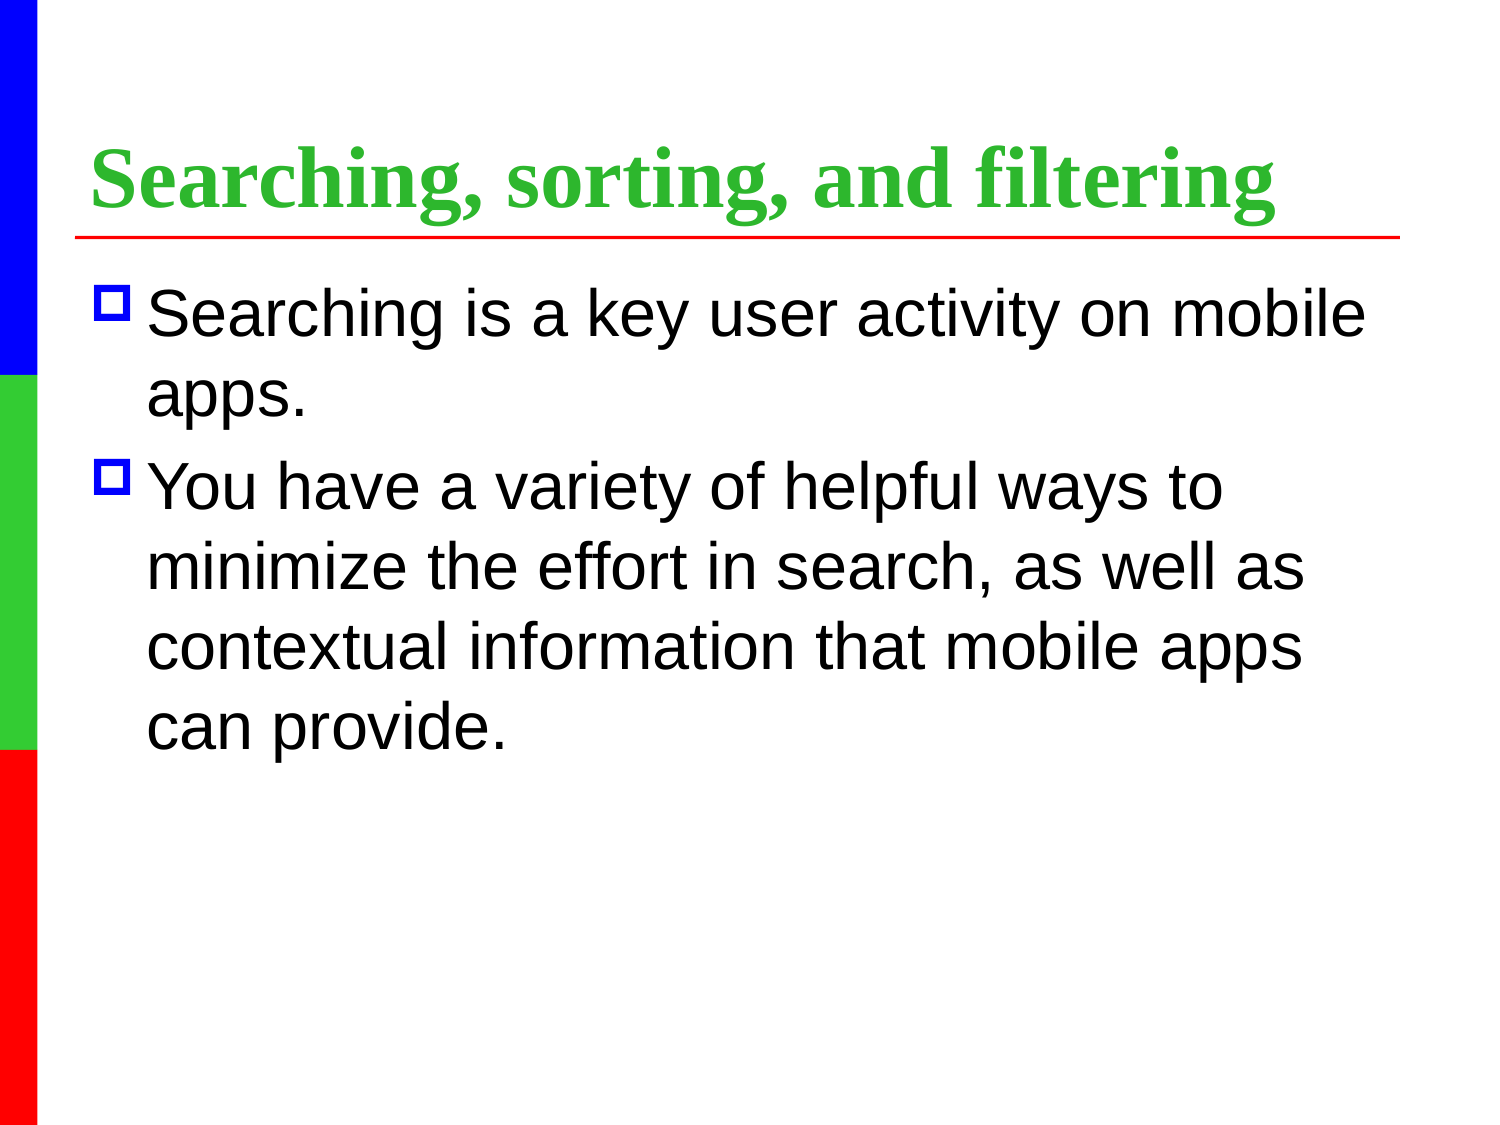

# Searching, sorting, and filtering
Searching is a key user activity on mobile apps.
You have a variety of helpful ways to minimize the effort in search, as well as contextual information that mobile apps can provide.